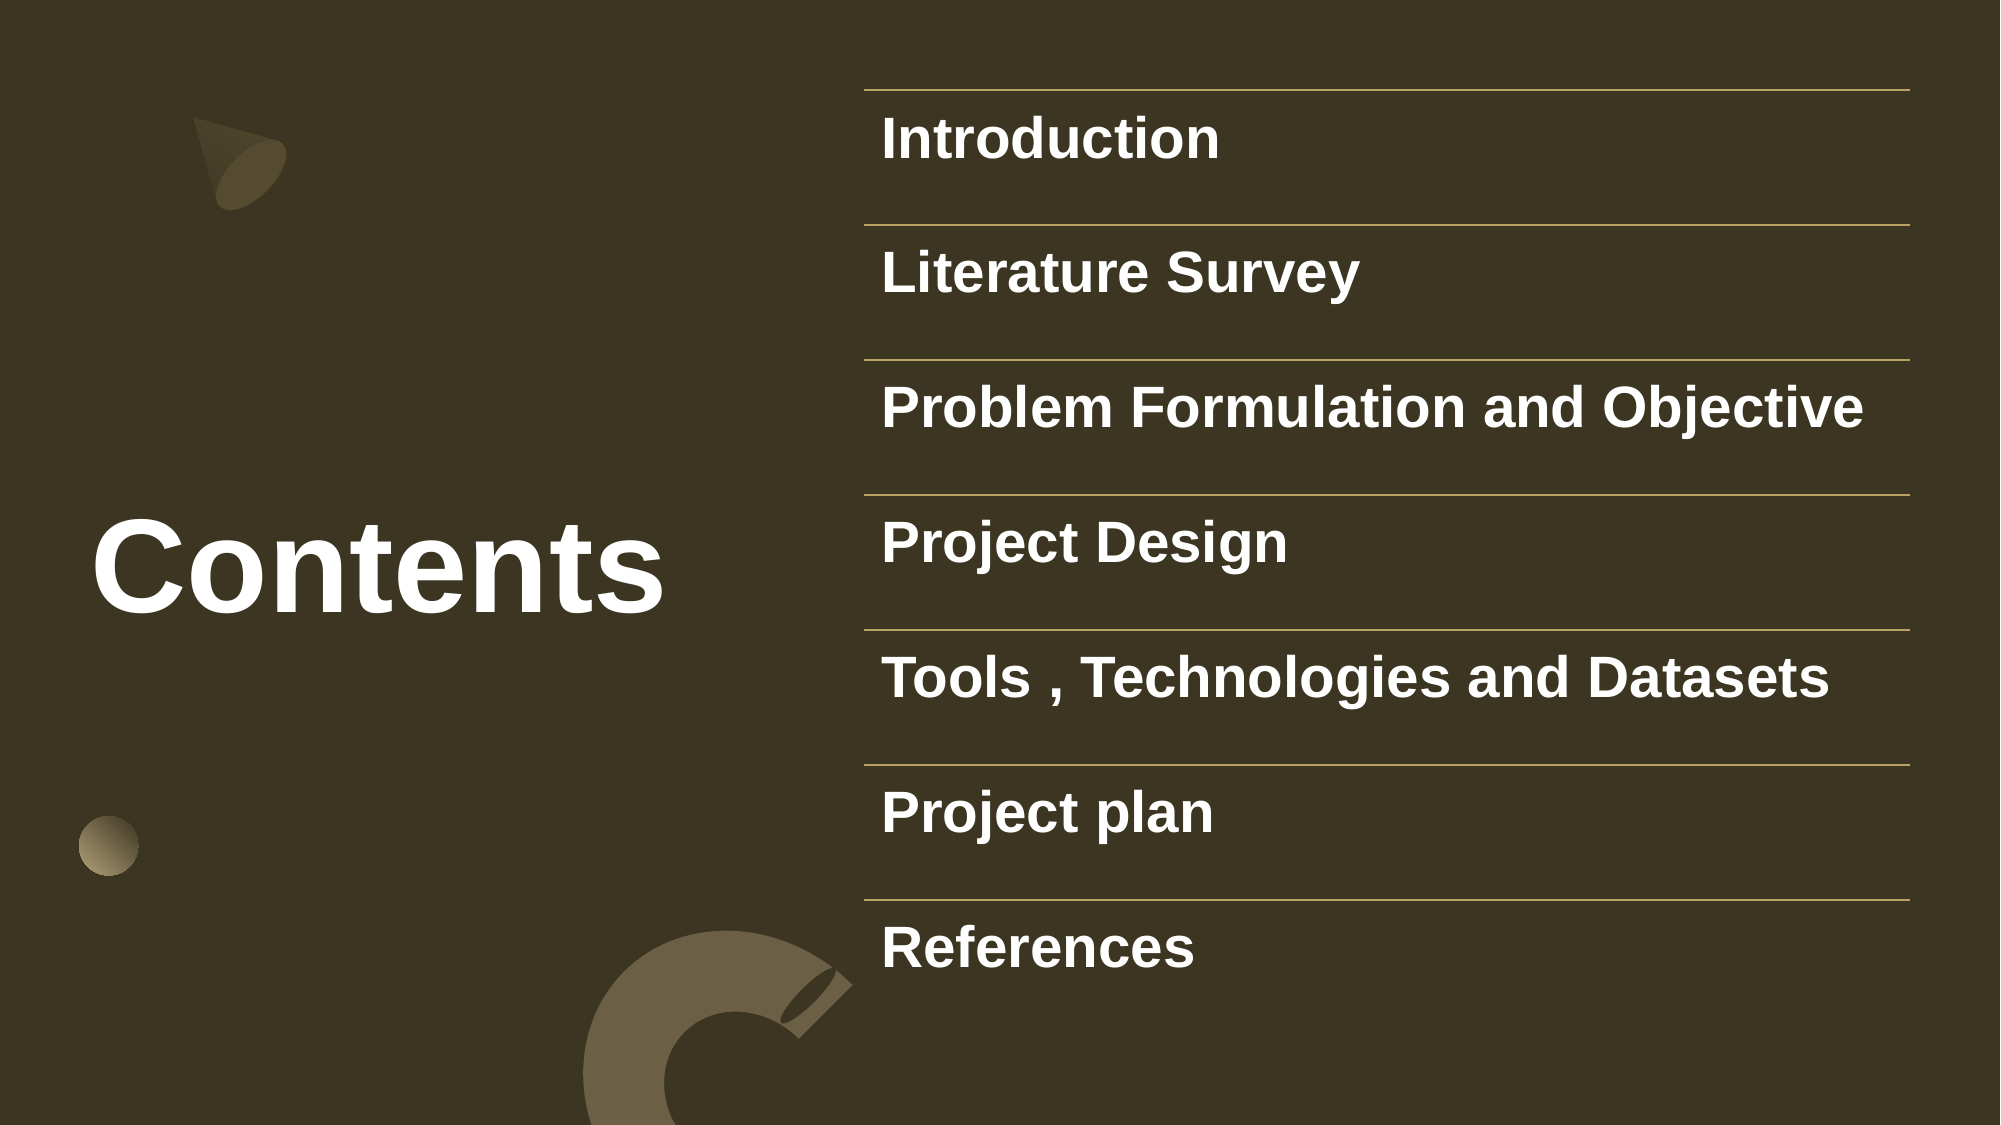

Introduction

Literature Survey

Problem Formulation and Objective

Project Design

Tools , Technologies and Datasets

Project plan

References
# Contents